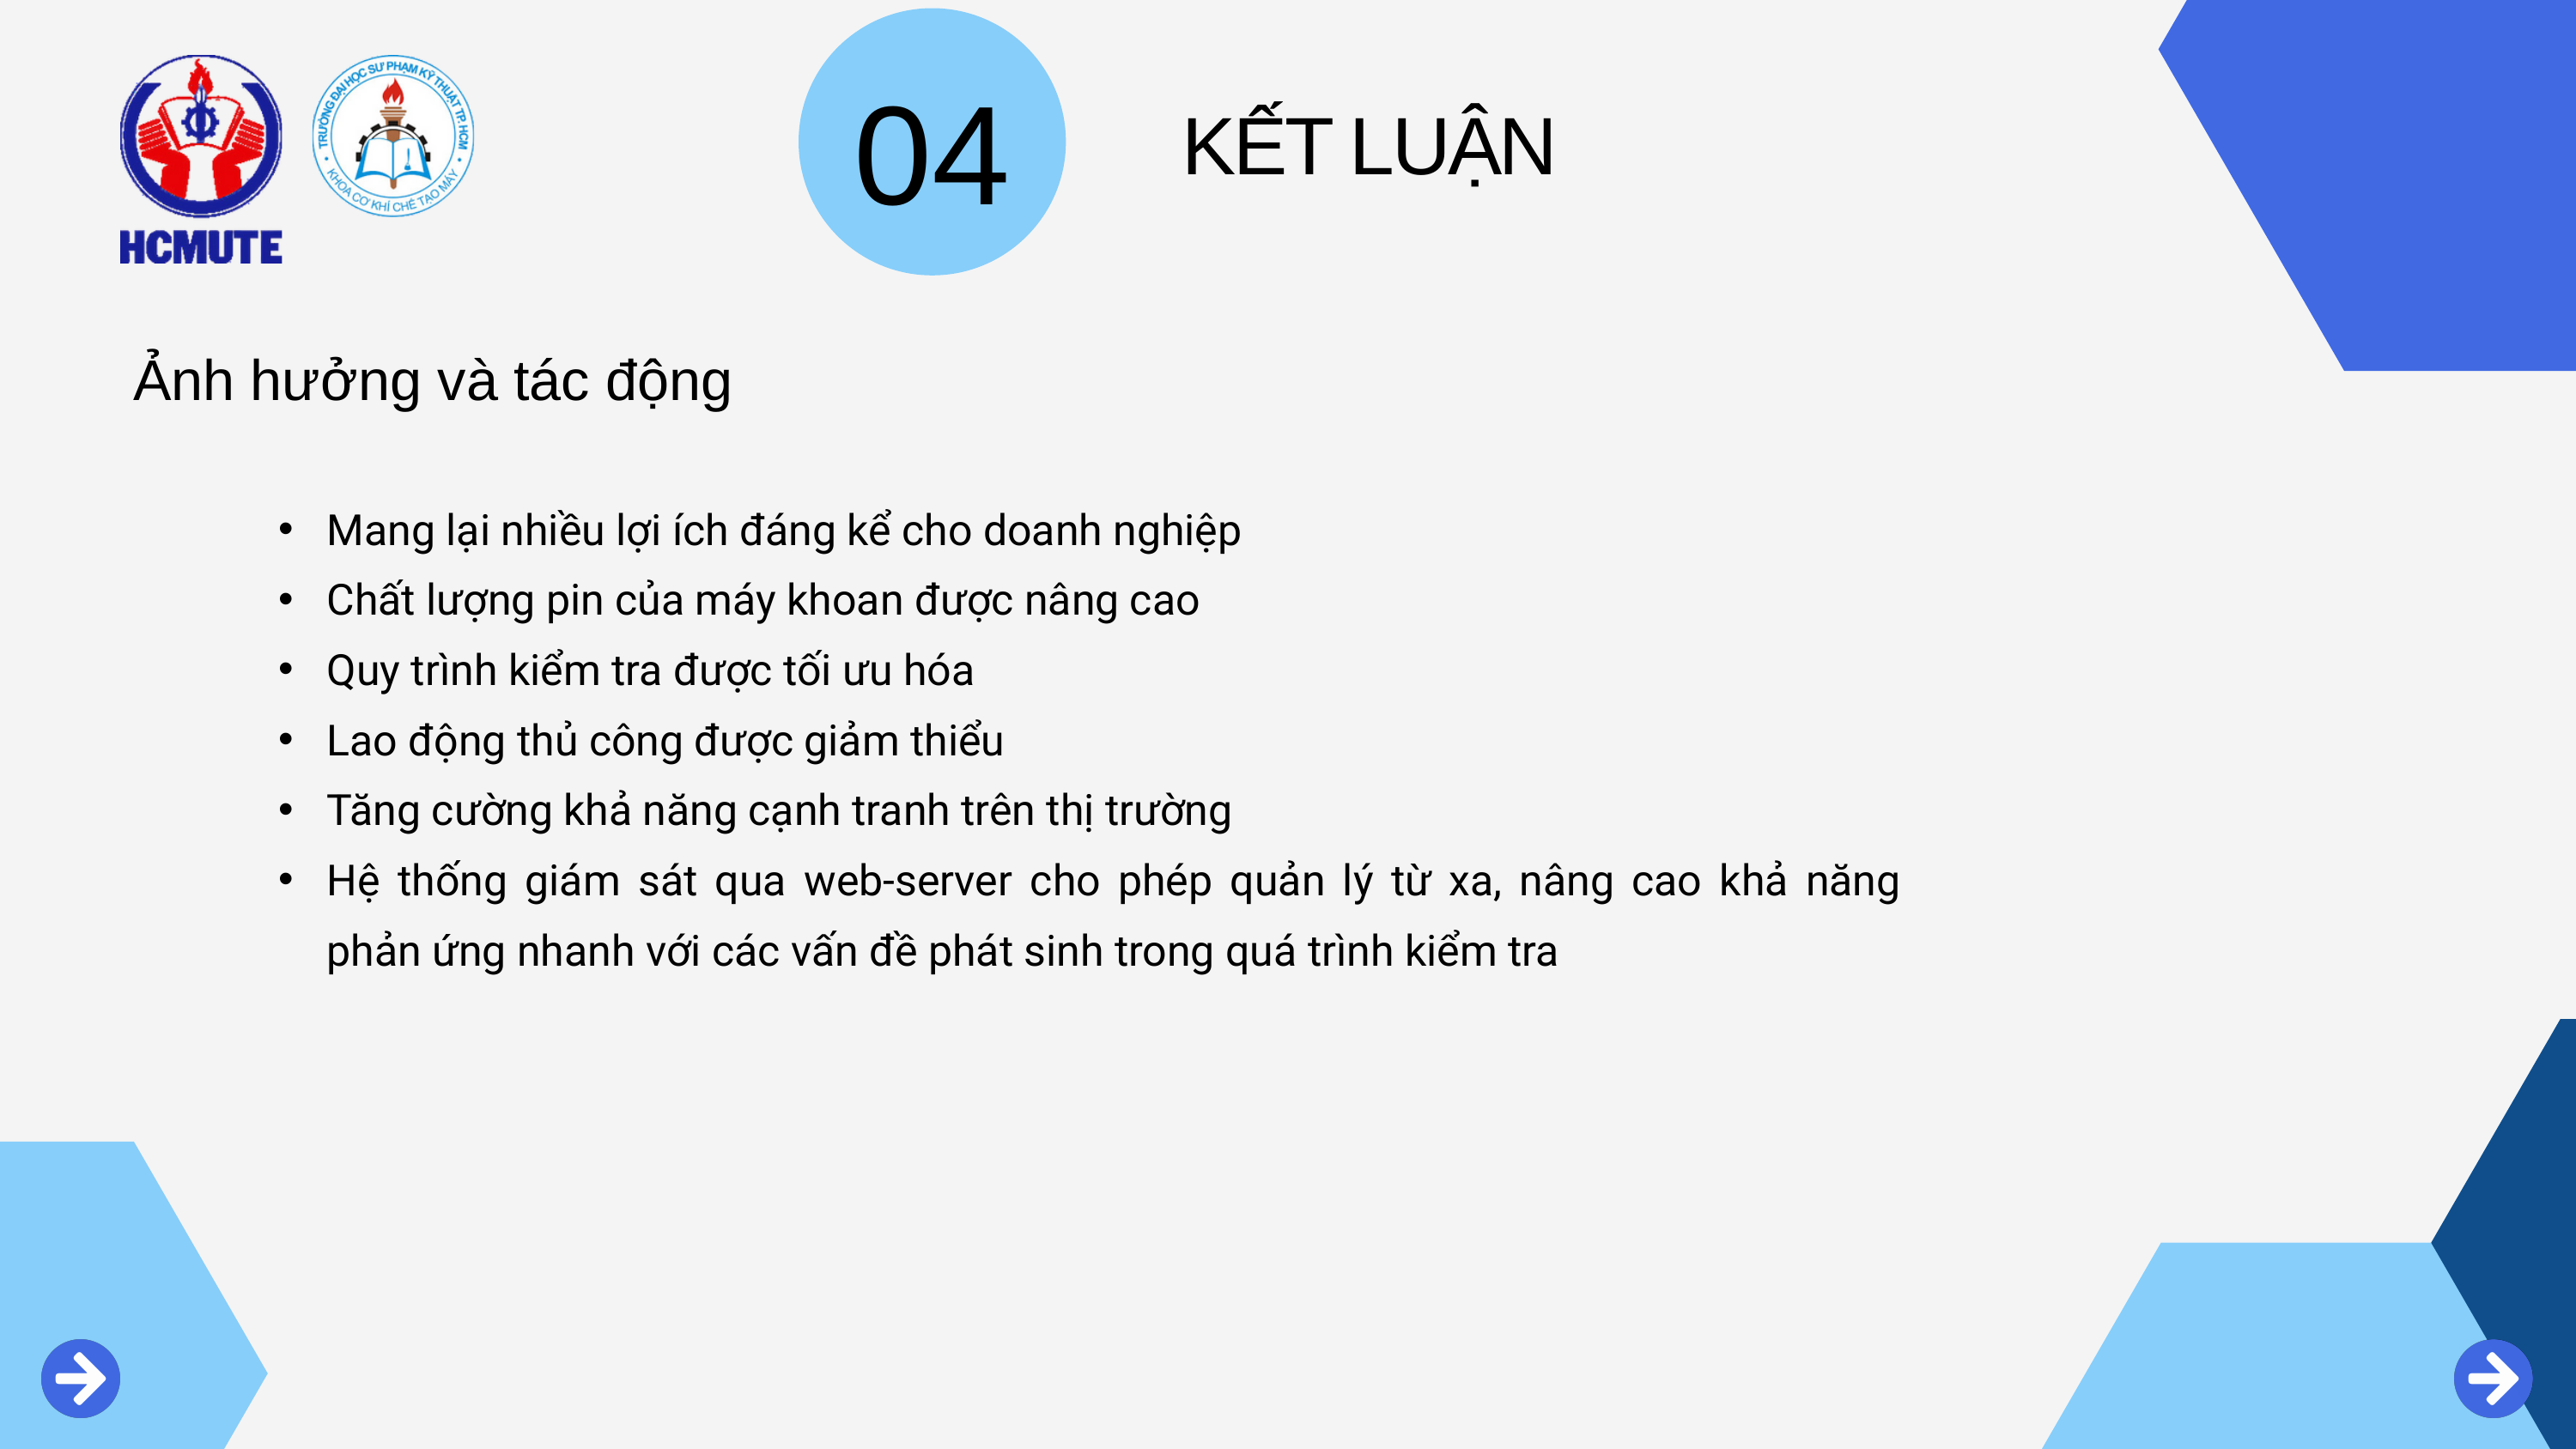

04

KẾT LUẬN
Ảnh hưởng và tác động
Mang lại nhiều lợi ích đáng kể cho doanh nghiệp
Chất lượng pin của máy khoan được nâng cao
Quy trình kiểm tra được tối ưu hóa
Lao động thủ công được giảm thiểu
Tăng cường khả năng cạnh tranh trên thị trường
Hệ thống giám sát qua web-server cho phép quản lý từ xa, nâng cao khả năng phản ứng nhanh với các vấn đề phát sinh trong quá trình kiểm tra